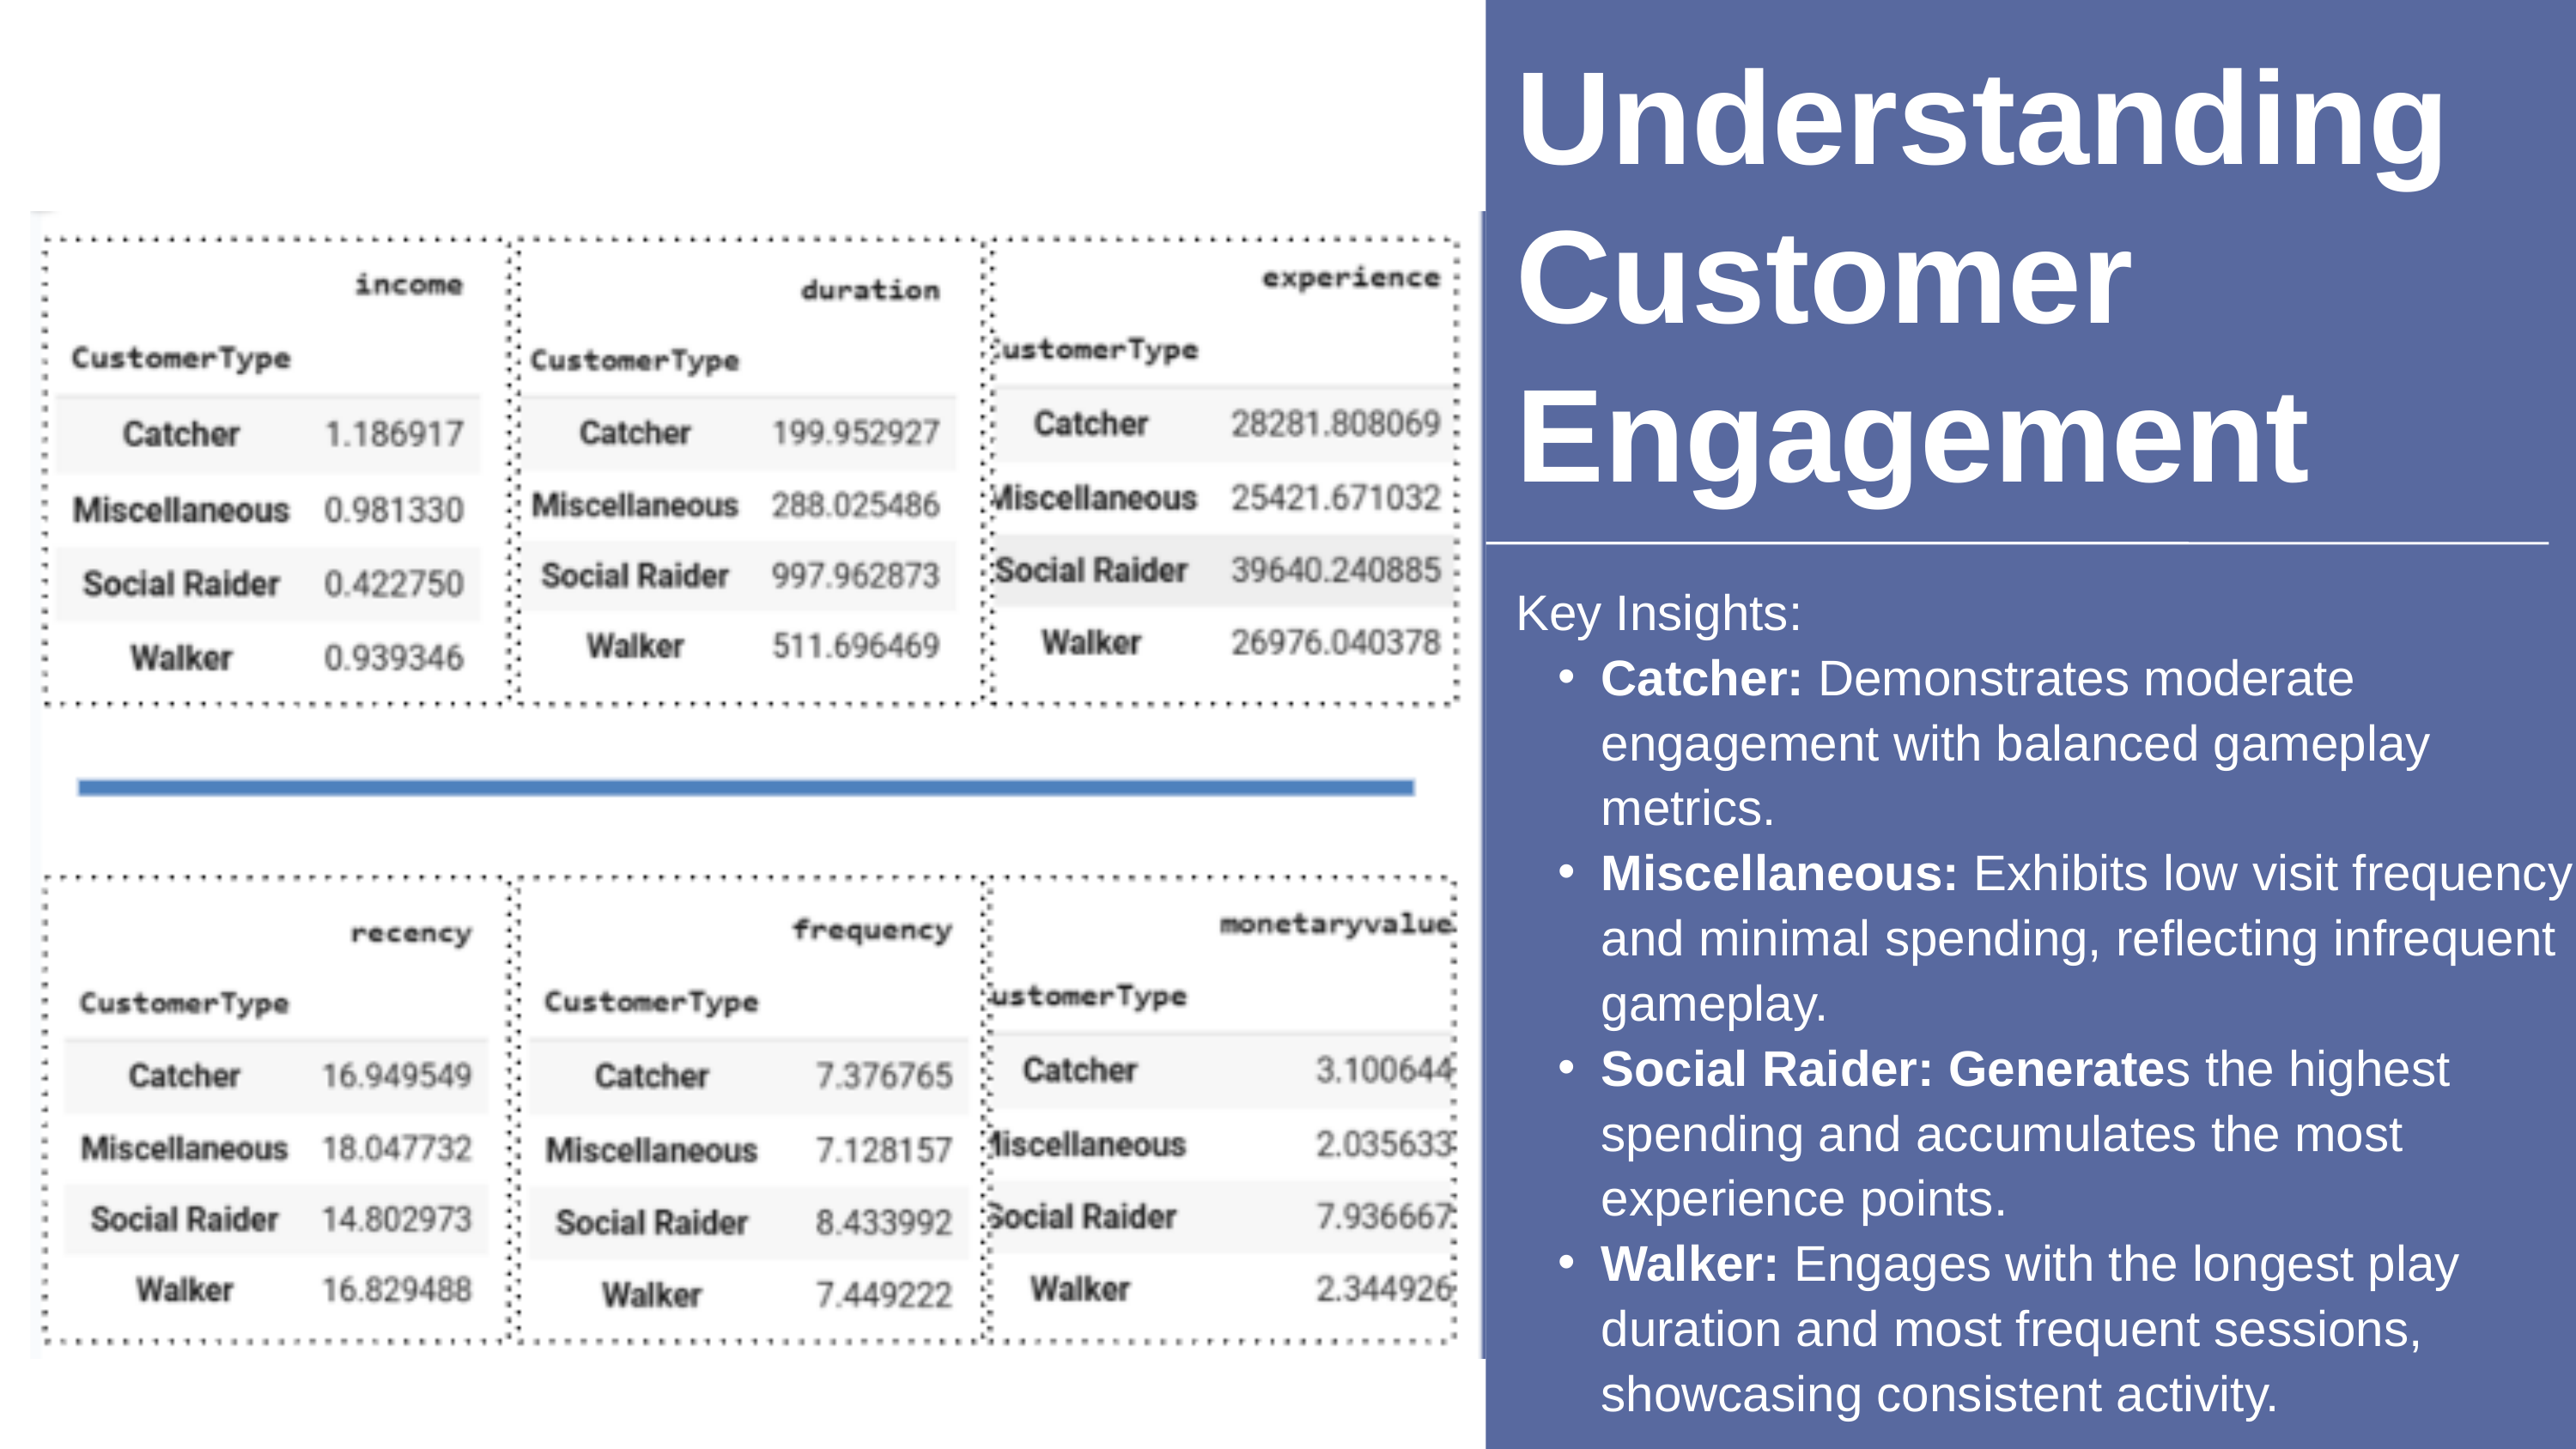

Understanding Customer Engagement

Key Insights:
Catcher: Demonstrates moderate engagement with balanced gameplay metrics.
Miscellaneous: Exhibits low visit frequency and minimal spending, reflecting infrequent gameplay.
Social Raider: Generates the highest spending and accumulates the most experience points.
Walker: Engages with the longest play duration and most frequent sessions, showcasing consistent activity.